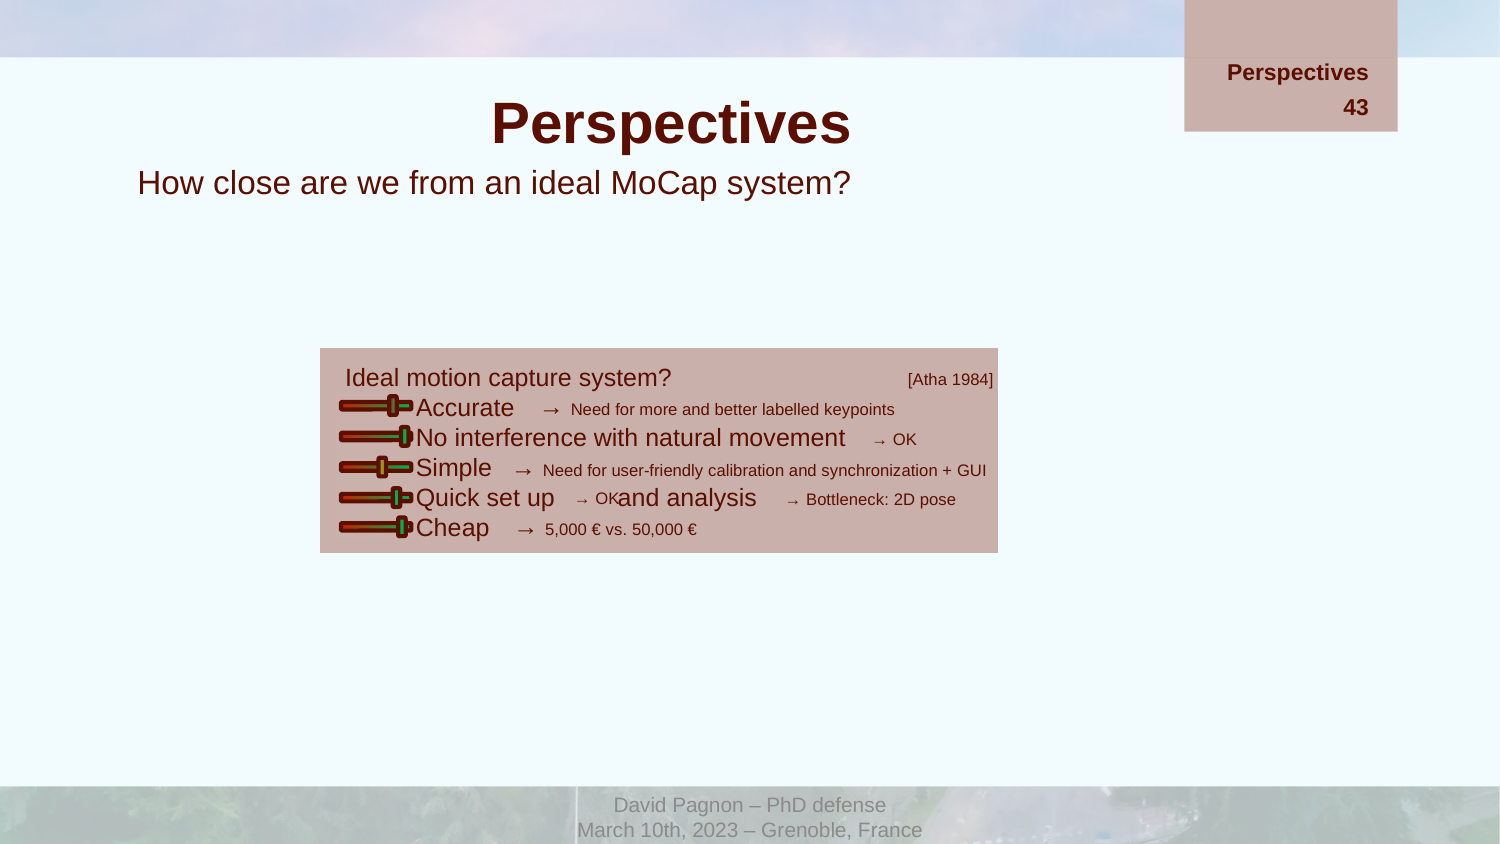

Perspectives

Perspectives
How close are we from an ideal MoCap system?
43

Ideal motion capture system?
 ⍰       Accurate
 ⍰       No interference with natural movement
 ⍰       Simple
 ⍰       Quick set up         and analysis
 ⍰       Cheap

[Atha 1984]
→ Need for more and better labelled keypoints

→ OK

→ Need for user-friendly calibration and synchronization + GUI

→ OK
→ Bottleneck: 2D pose

→ 5,000 € vs. 50,000 €